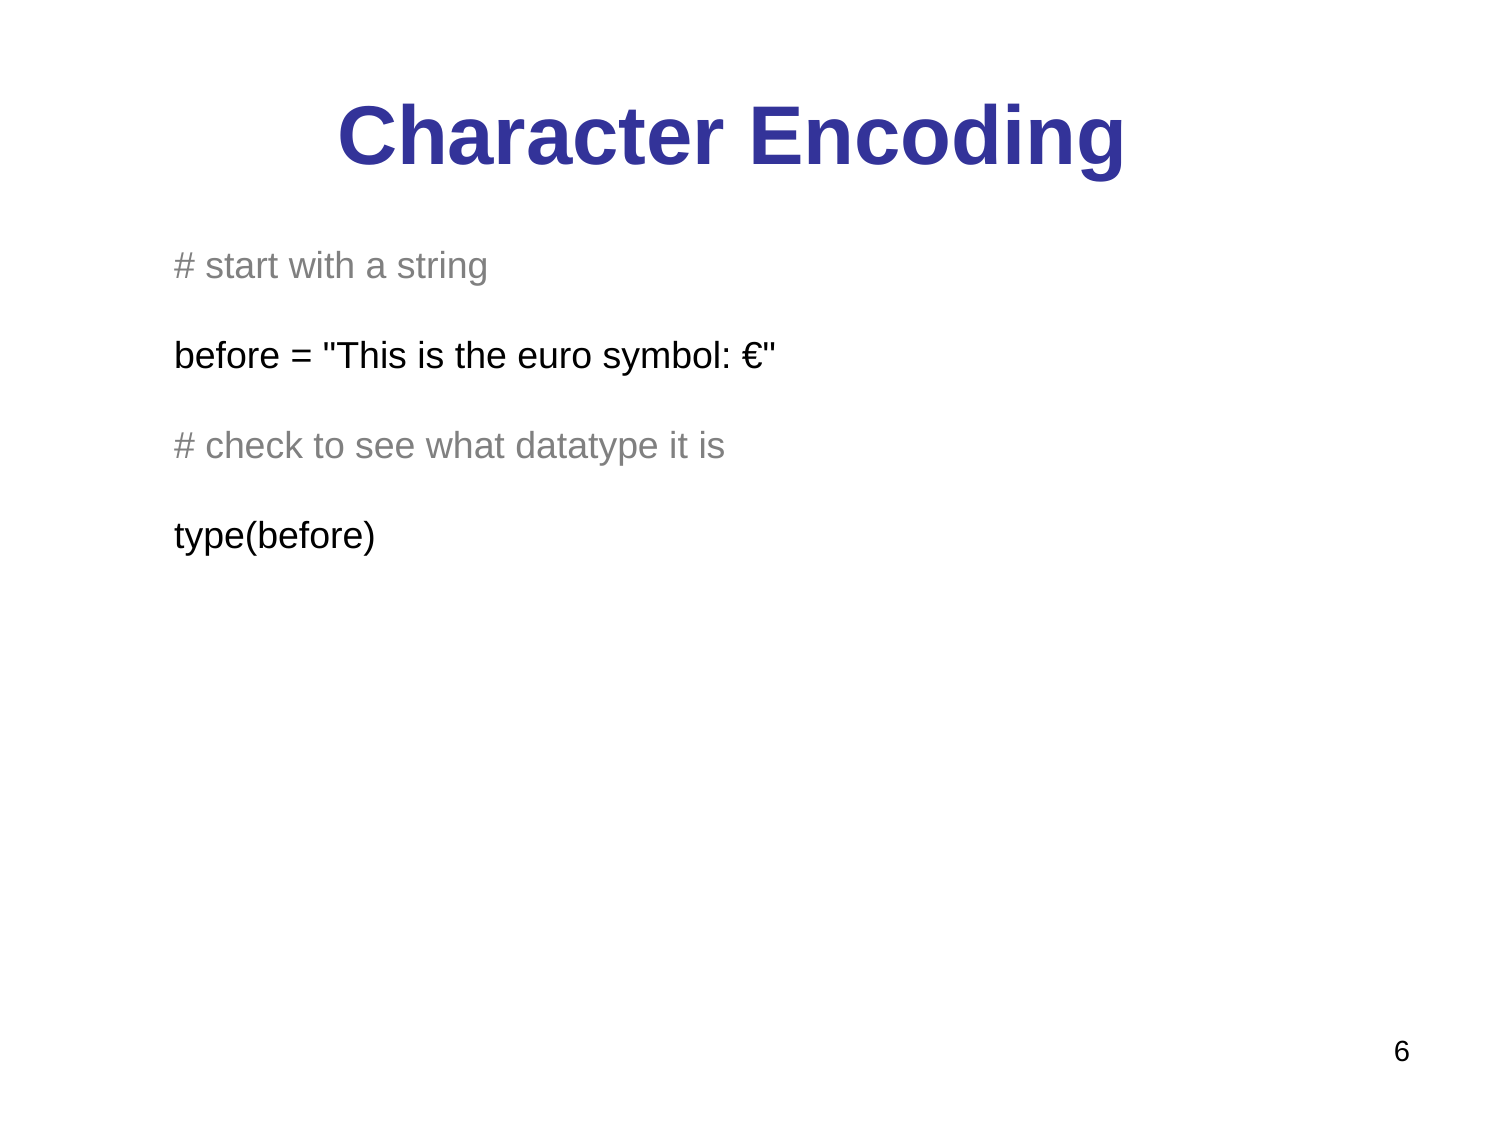

# Character Encoding

# start with a string

before = "This is the euro symbol: €"

# check to see what datatype it is

type(before)
6